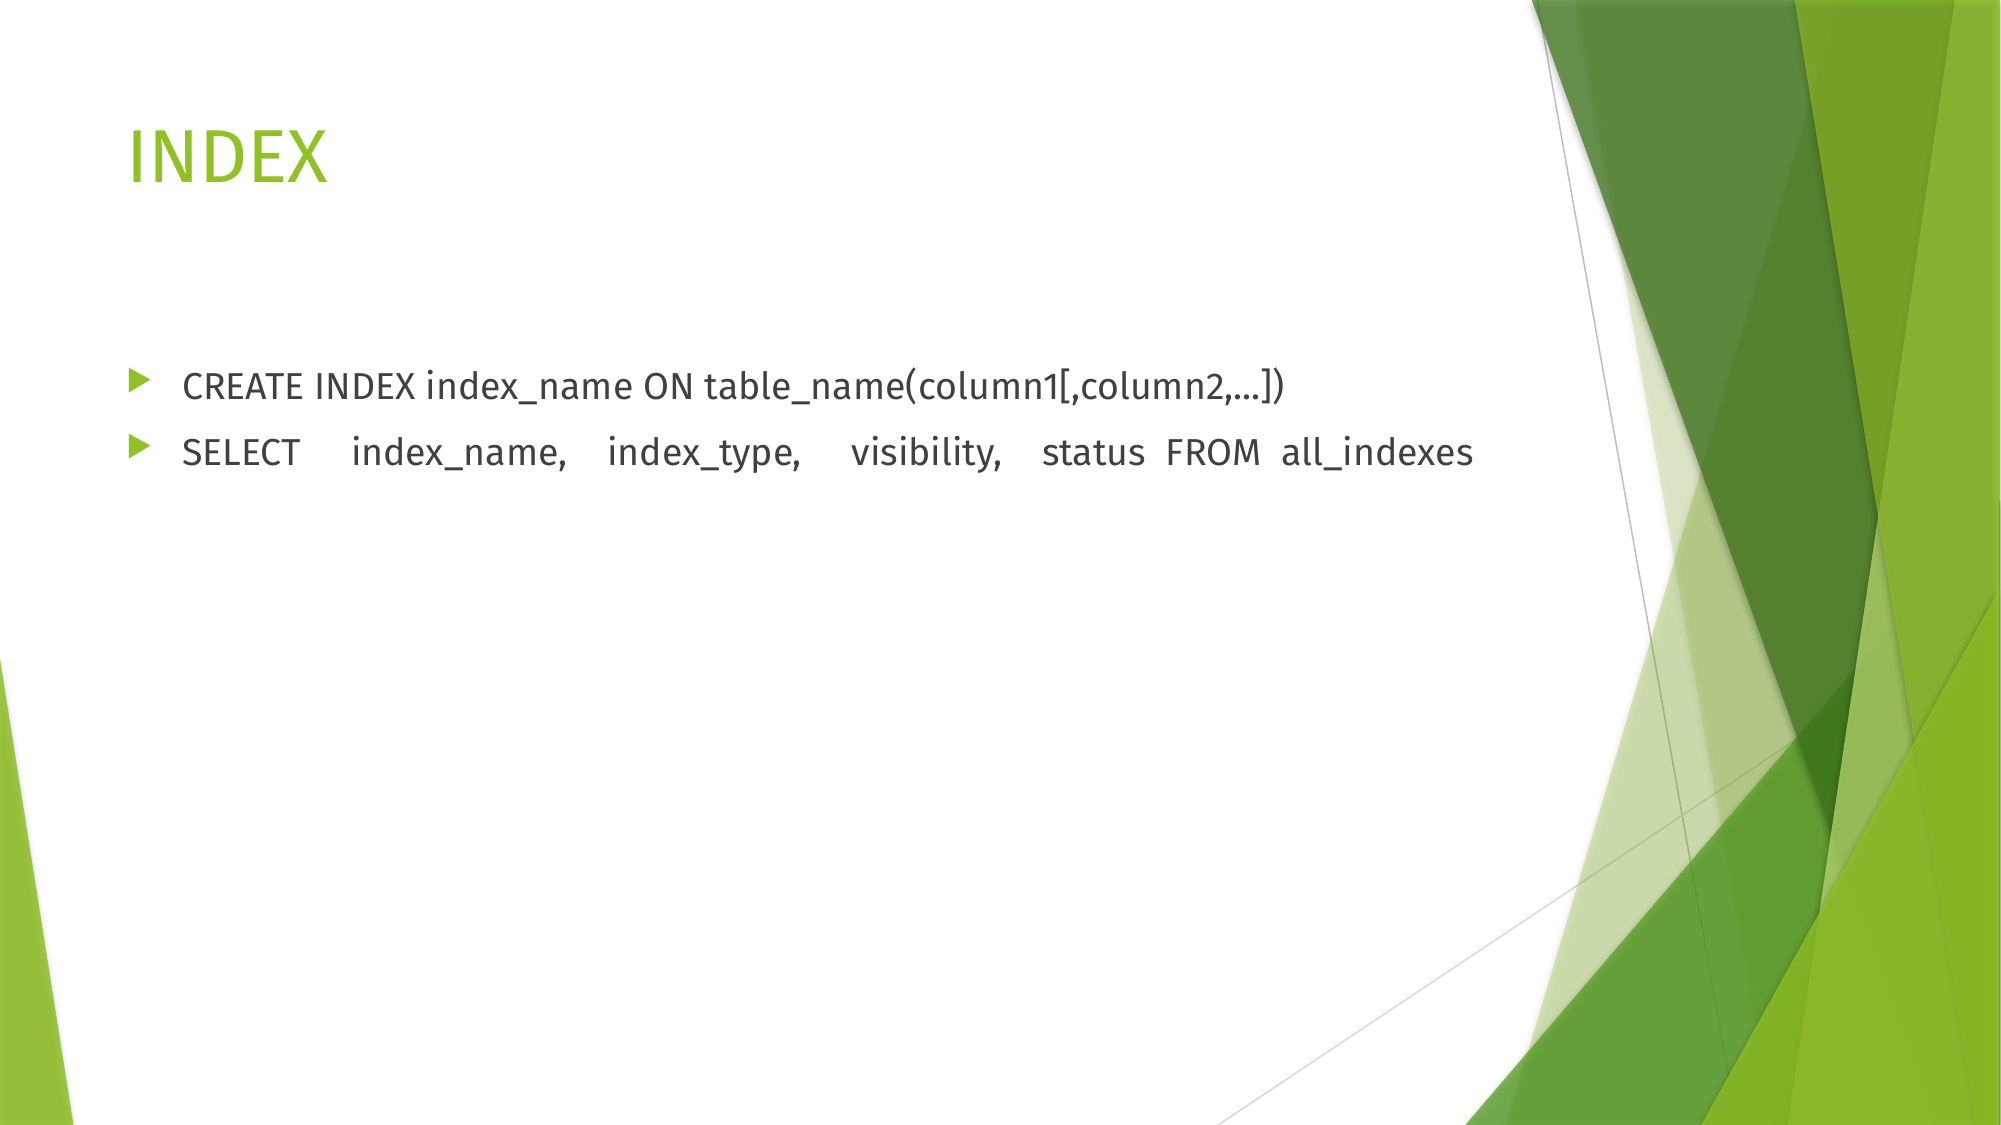

# INDEX
CREATE INDEX index_name ON table_name(column1[,column2,...])
SELECT     index_name,    index_type,     visibility,    status  FROM  all_indexes